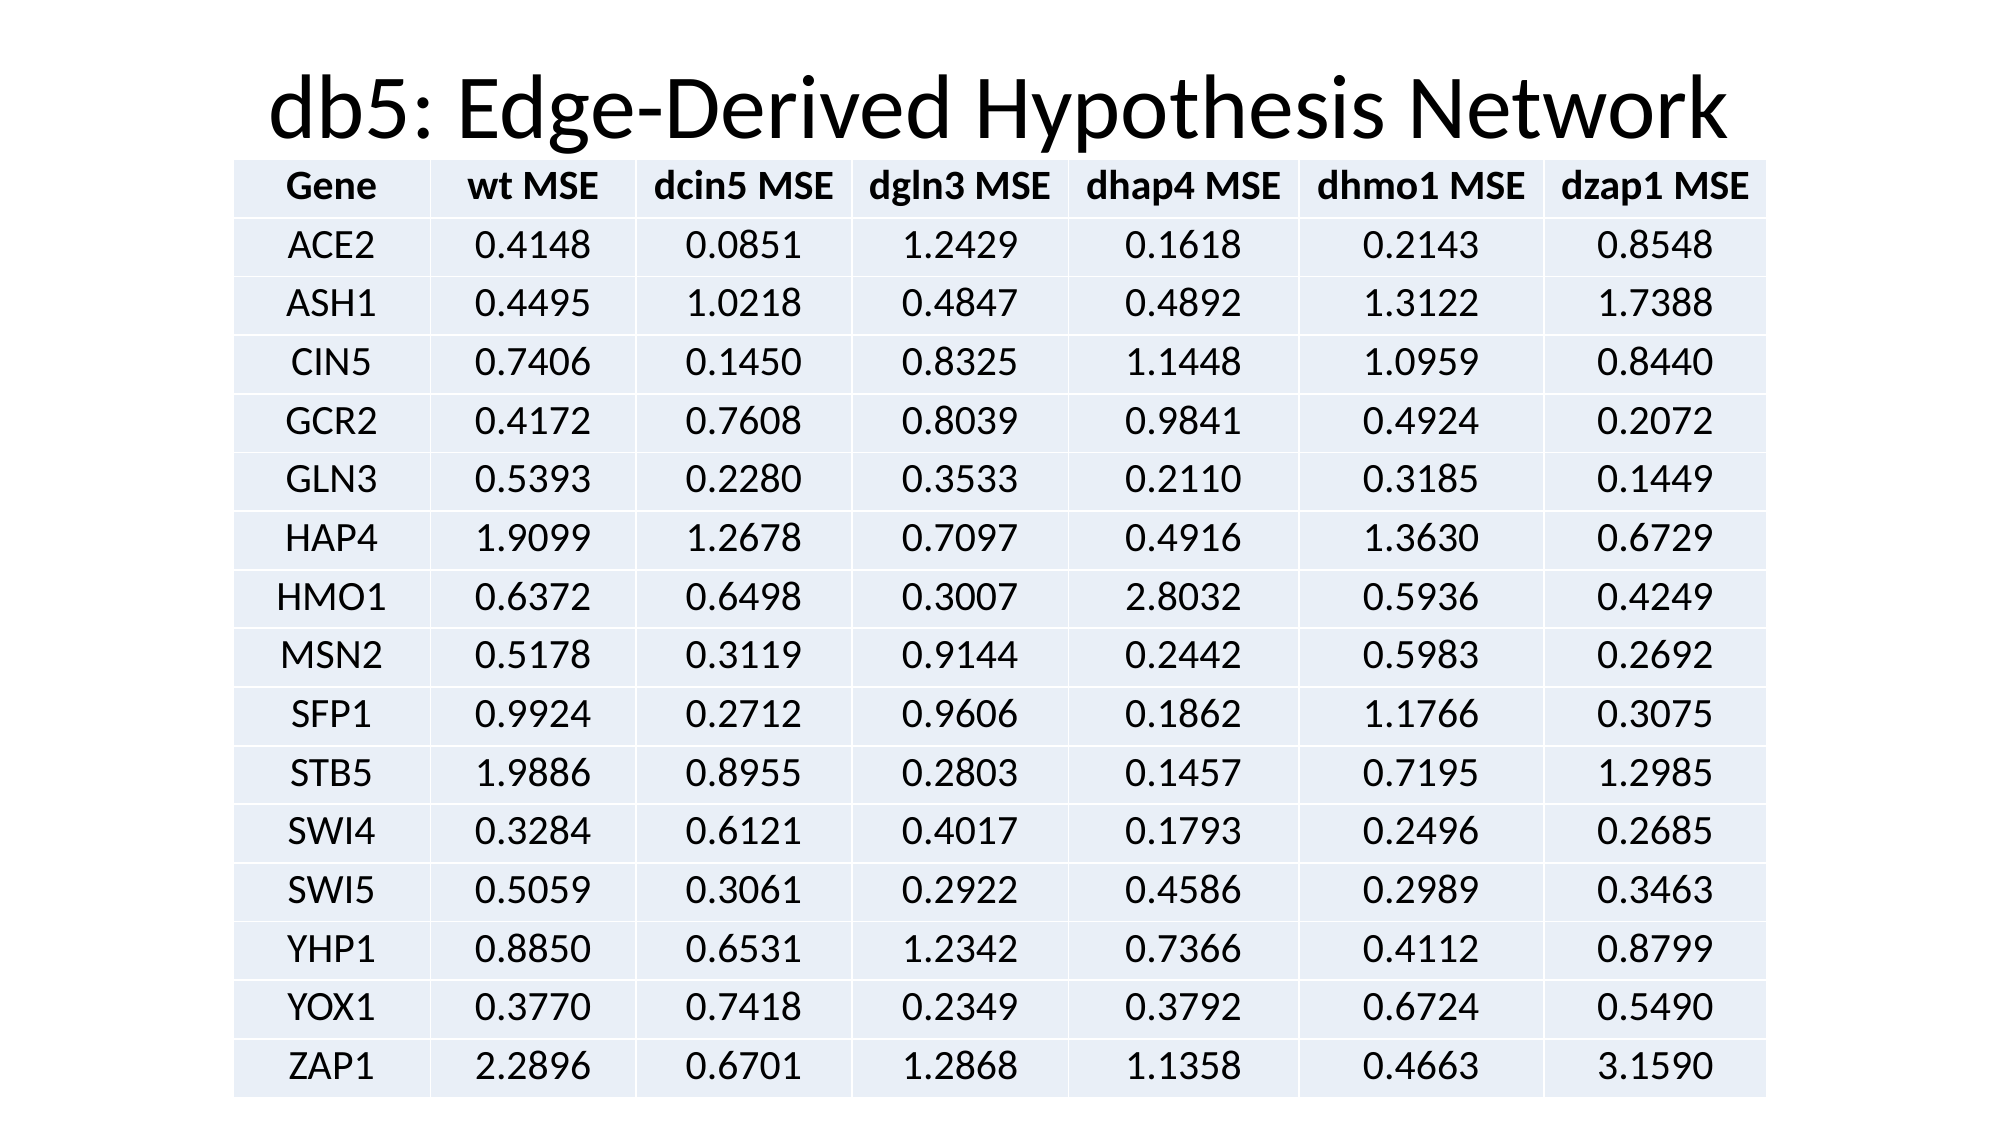

# db5: Edge-Derived Hypothesis Network
| Gene | wt MSE | dcin5 MSE | dgln3 MSE | dhap4 MSE | dhmo1 MSE | dzap1 MSE |
| --- | --- | --- | --- | --- | --- | --- |
| ACE2 | 0.4148 | 0.0851 | 1.2429 | 0.1618 | 0.2143 | 0.8548 |
| ASH1 | 0.4495 | 1.0218 | 0.4847 | 0.4892 | 1.3122 | 1.7388 |
| CIN5 | 0.7406 | 0.1450 | 0.8325 | 1.1448 | 1.0959 | 0.8440 |
| GCR2 | 0.4172 | 0.7608 | 0.8039 | 0.9841 | 0.4924 | 0.2072 |
| GLN3 | 0.5393 | 0.2280 | 0.3533 | 0.2110 | 0.3185 | 0.1449 |
| HAP4 | 1.9099 | 1.2678 | 0.7097 | 0.4916 | 1.3630 | 0.6729 |
| HMO1 | 0.6372 | 0.6498 | 0.3007 | 2.8032 | 0.5936 | 0.4249 |
| MSN2 | 0.5178 | 0.3119 | 0.9144 | 0.2442 | 0.5983 | 0.2692 |
| SFP1 | 0.9924 | 0.2712 | 0.9606 | 0.1862 | 1.1766 | 0.3075 |
| STB5 | 1.9886 | 0.8955 | 0.2803 | 0.1457 | 0.7195 | 1.2985 |
| SWI4 | 0.3284 | 0.6121 | 0.4017 | 0.1793 | 0.2496 | 0.2685 |
| SWI5 | 0.5059 | 0.3061 | 0.2922 | 0.4586 | 0.2989 | 0.3463 |
| YHP1 | 0.8850 | 0.6531 | 1.2342 | 0.7366 | 0.4112 | 0.8799 |
| YOX1 | 0.3770 | 0.7418 | 0.2349 | 0.3792 | 0.6724 | 0.5490 |
| ZAP1 | 2.2896 | 0.6701 | 1.2868 | 1.1358 | 0.4663 | 3.1590 |